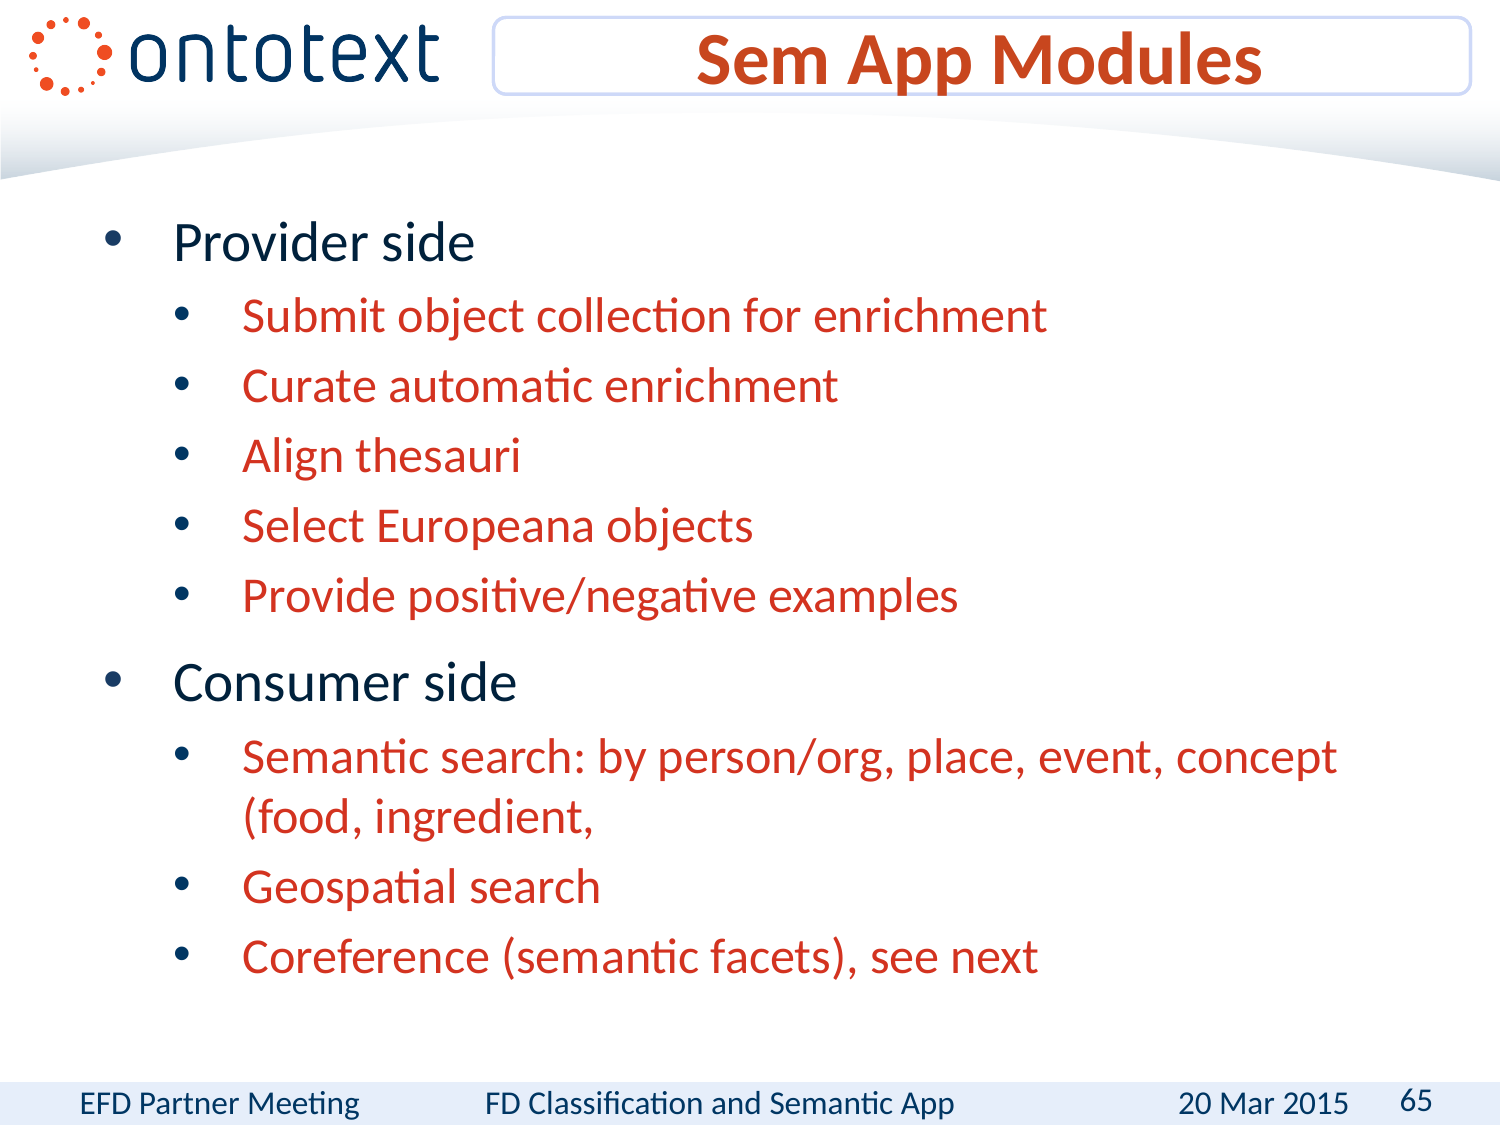

# Sem App Modules
Provider side
Submit object collection for enrichment
Curate automatic enrichment
Align thesauri
Select Europeana objects
Provide positive/negative examples
Consumer side
Semantic search: by person/org, place, event, concept (food, ingredient,
Geospatial search
Coreference (semantic facets), see next